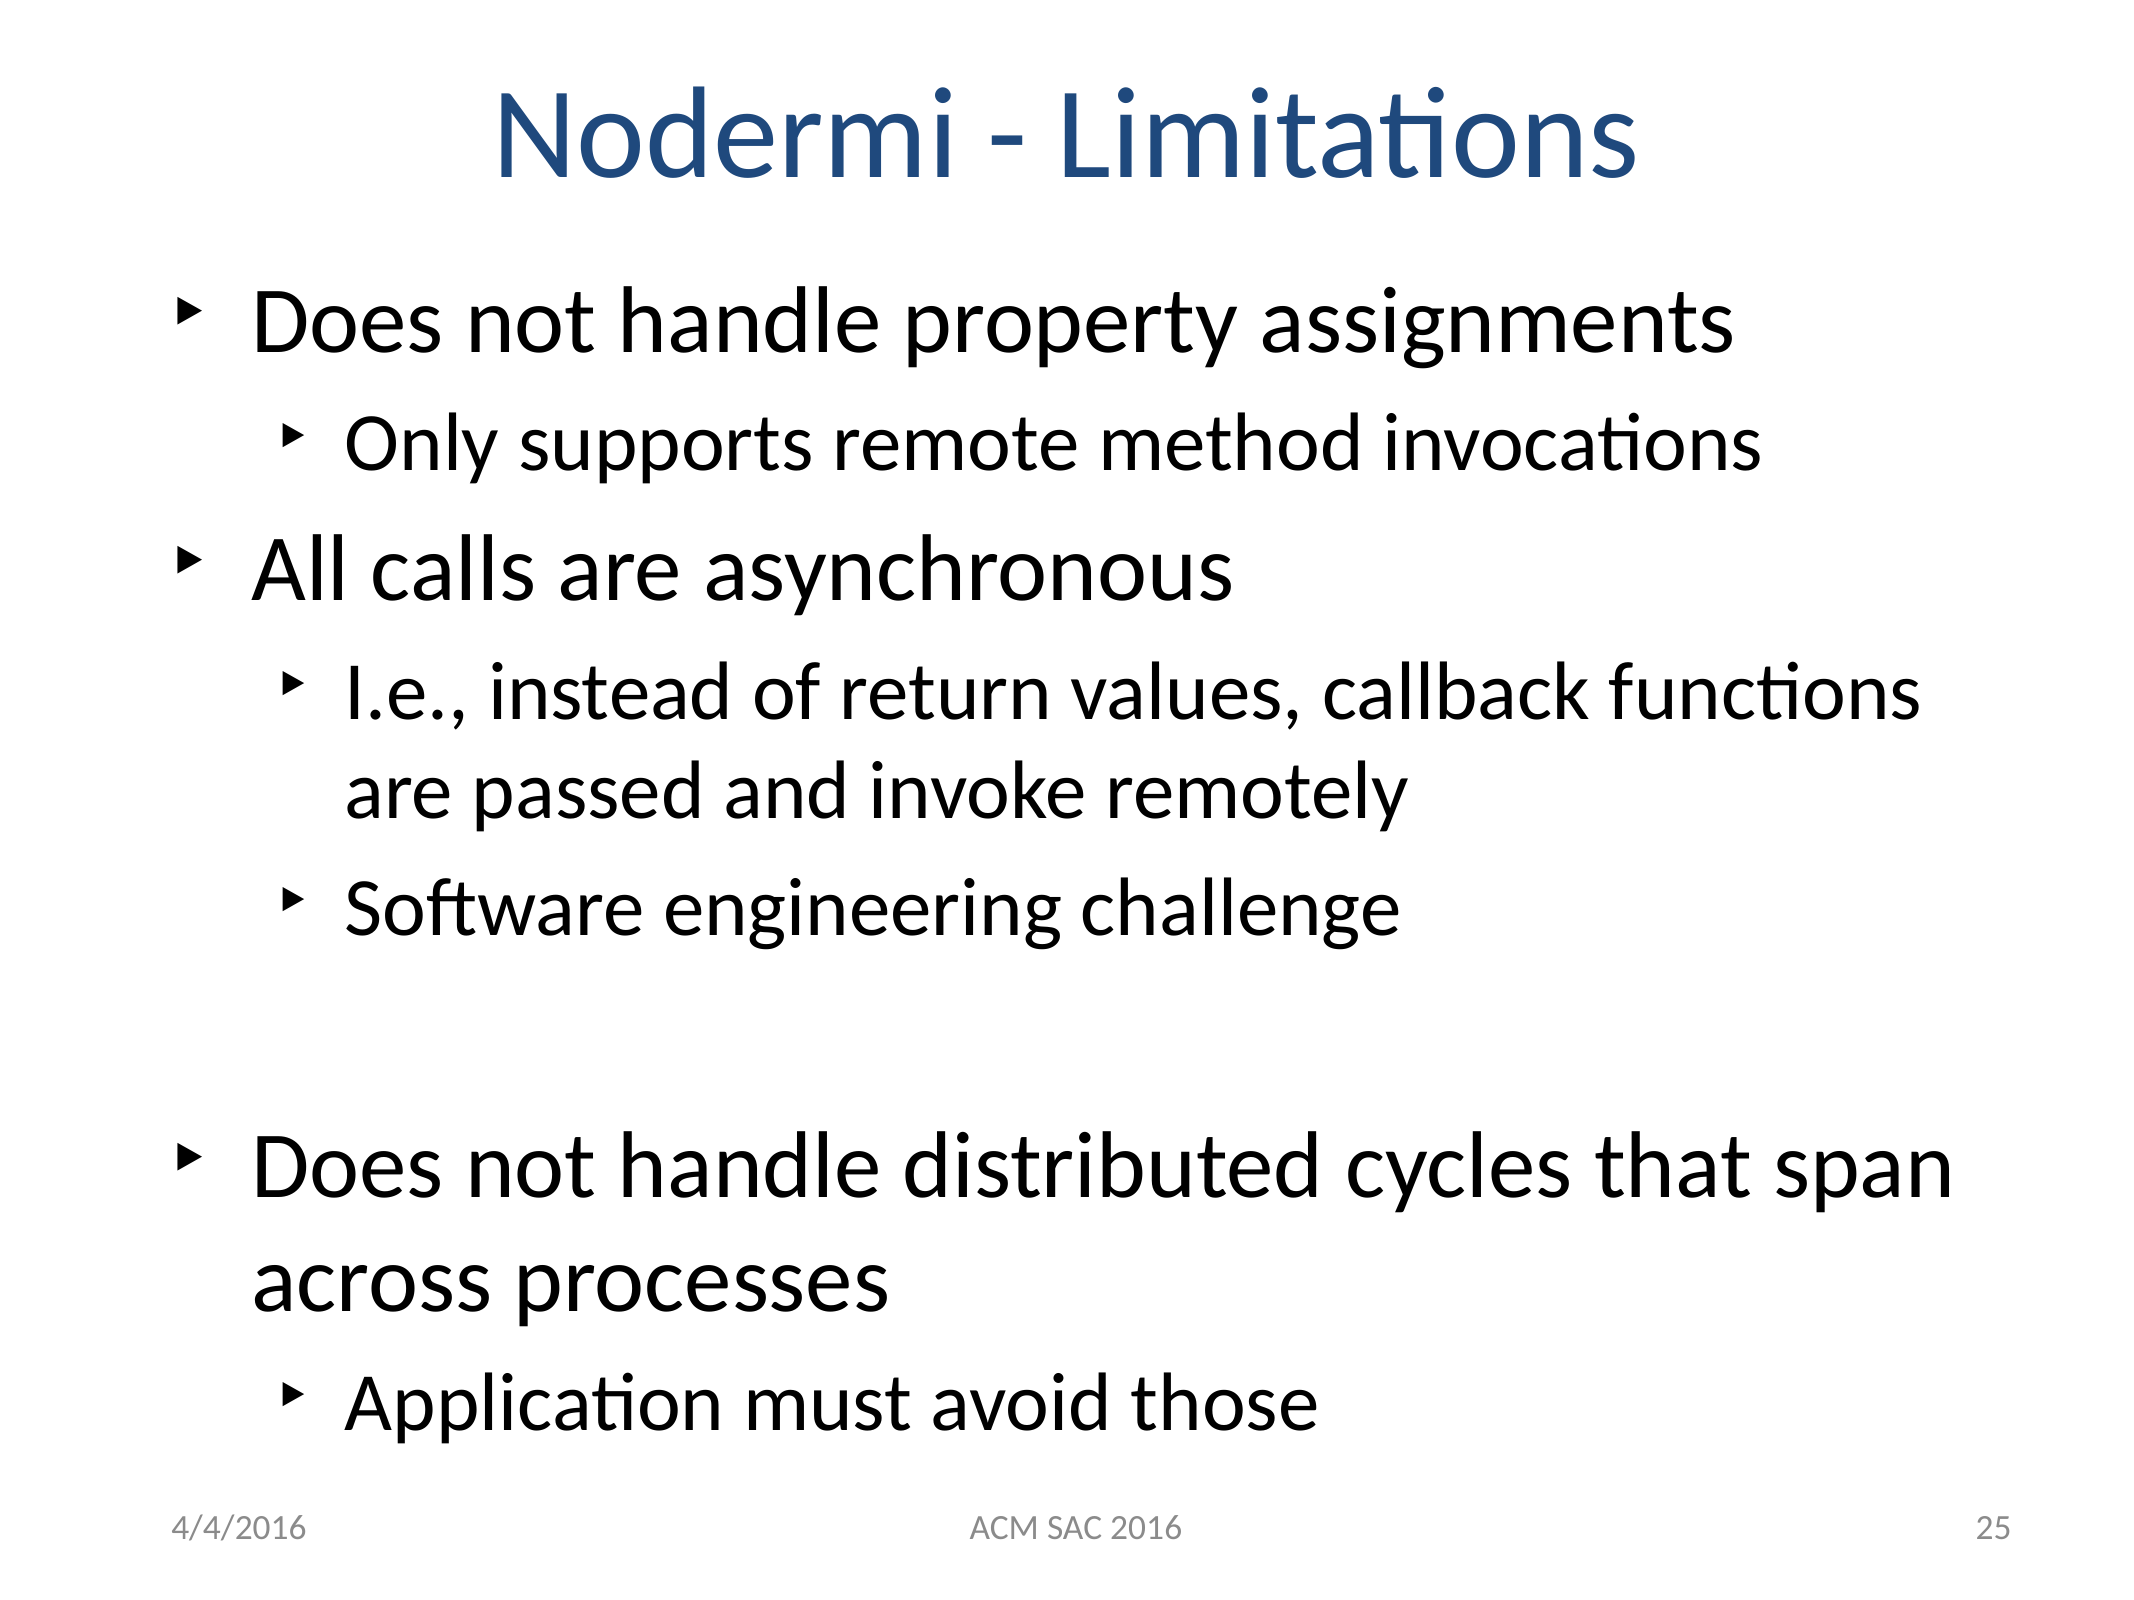

# Nodermi - Limitations
Does not handle property assignments
Only supports remote method invocations
All calls are asynchronous
I.e., instead of return values, callback functions are passed and invoke remotely
Software engineering challenge

Does not handle distributed cycles that span across processes
Application must avoid those
25